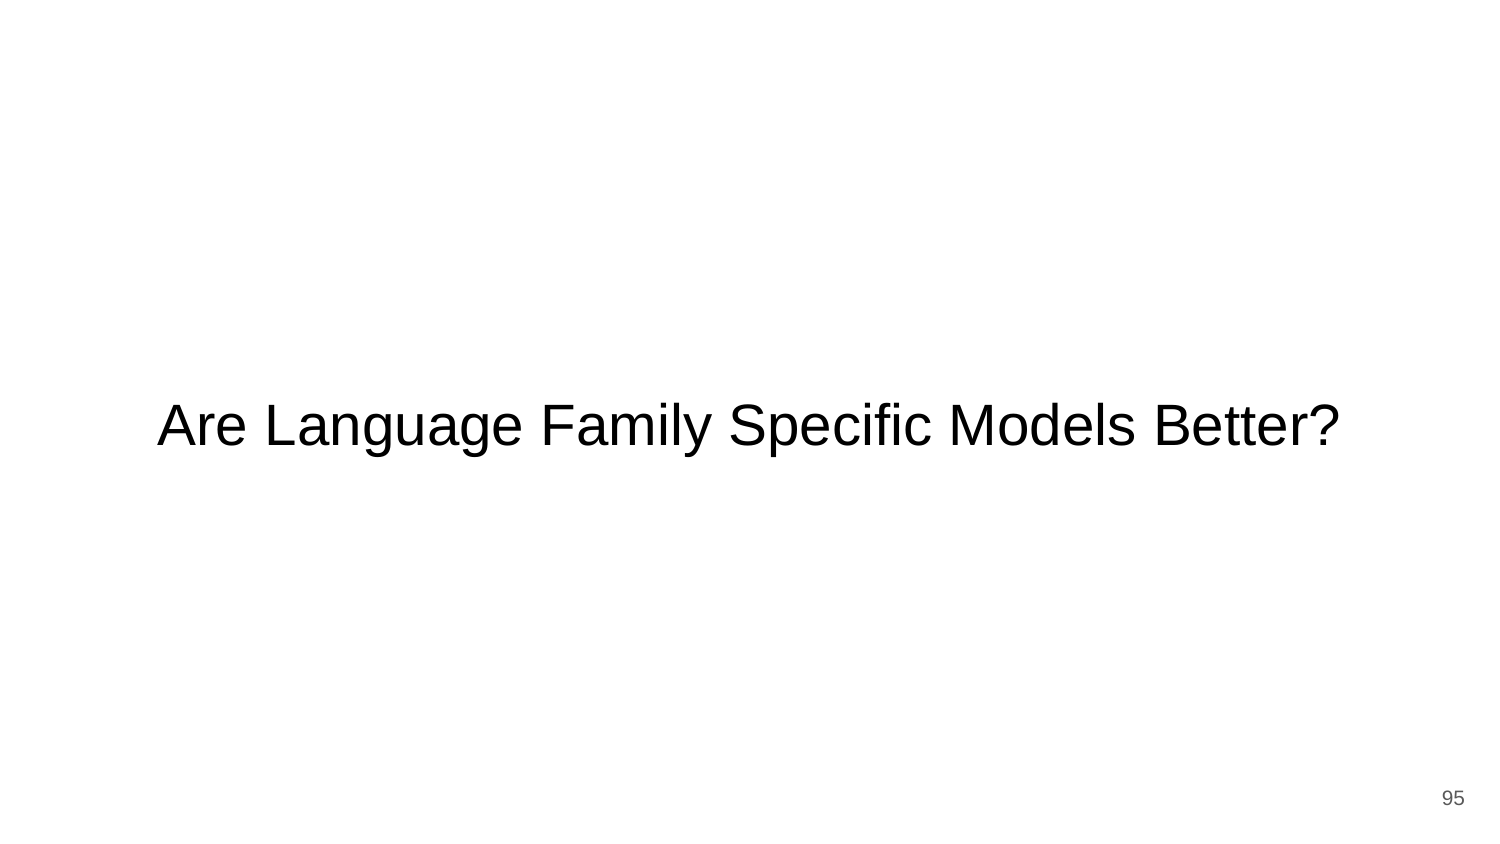

# Are Language Family Specific Models Better?
95